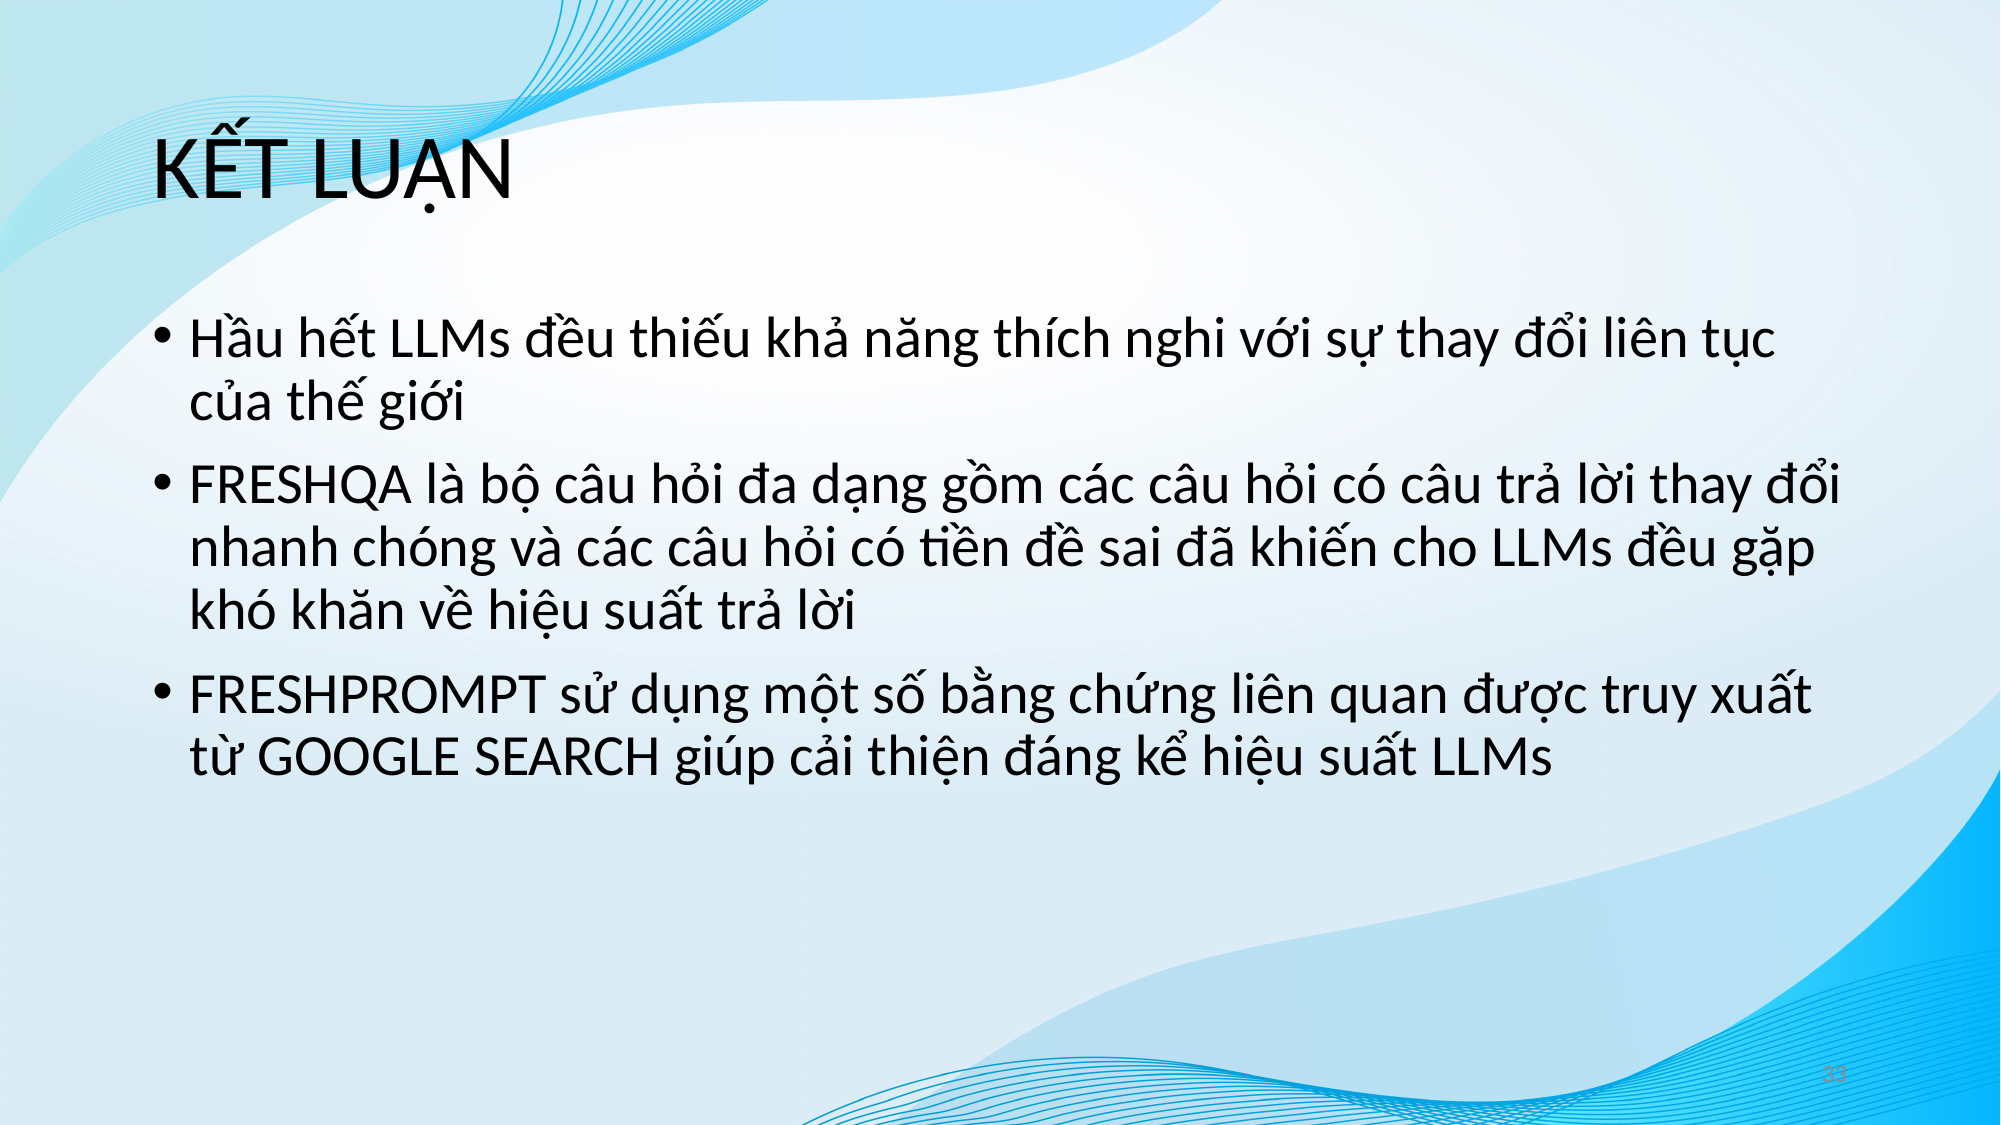

# KẾT LUẬN
Hầu hết LLMs đều thiếu khả năng thích nghi với sự thay đổi liên tục của thế giới
FRESHQA là bộ câu hỏi đa dạng gồm các câu hỏi có câu trả lời thay đổi nhanh chóng và các câu hỏi có tiền đề sai đã khiến cho LLMs đều gặp khó khăn về hiệu suất trả lời
FRESHPROMPT sử dụng một số bằng chứng liên quan được truy xuất từ GOOGLE SEARCH giúp cải thiện đáng kể hiệu suất LLMs
33